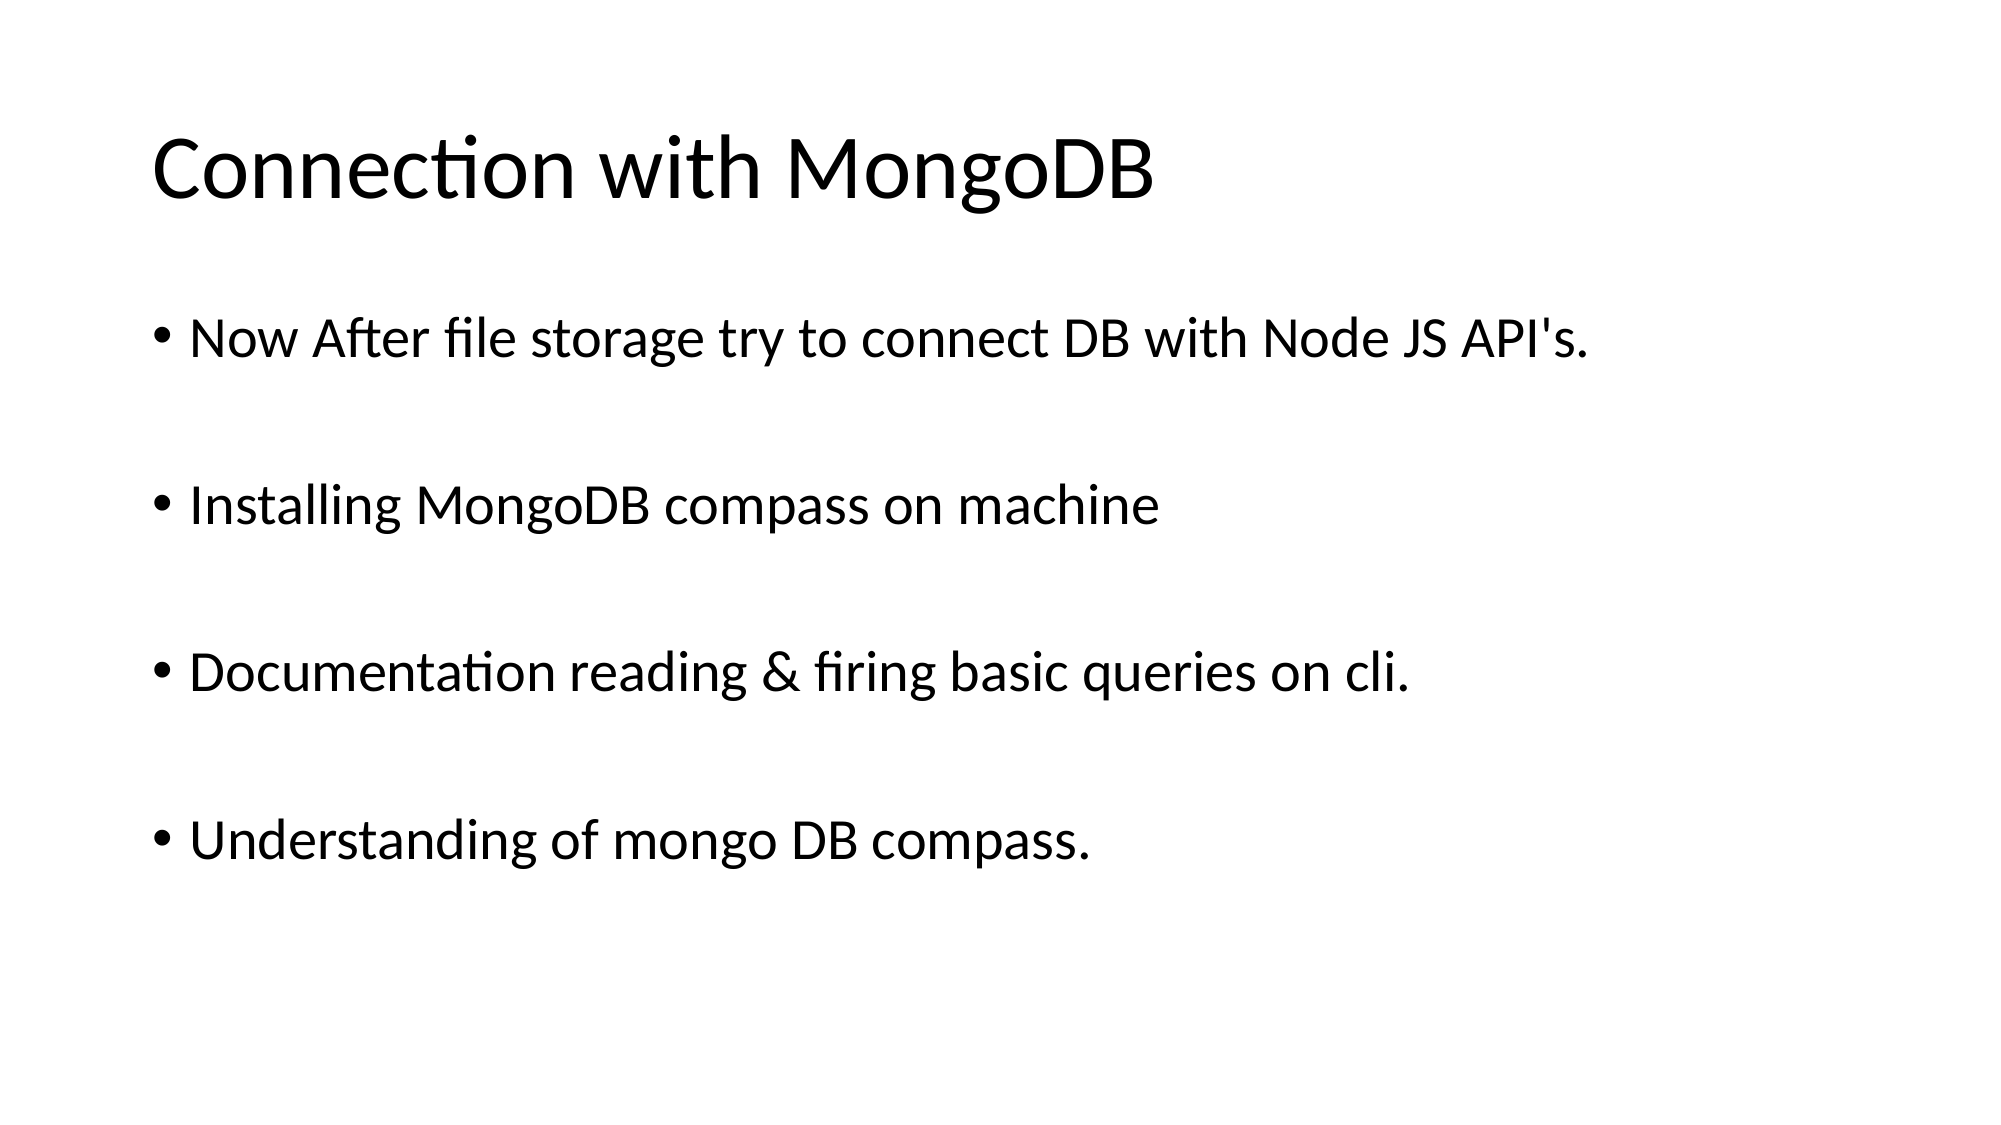

# Connection with MongoDB
Now After file storage try to connect DB with Node JS API's.

Installing MongoDB compass on machine

Documentation reading & firing basic queries on cli.

Understanding of mongo DB compass.